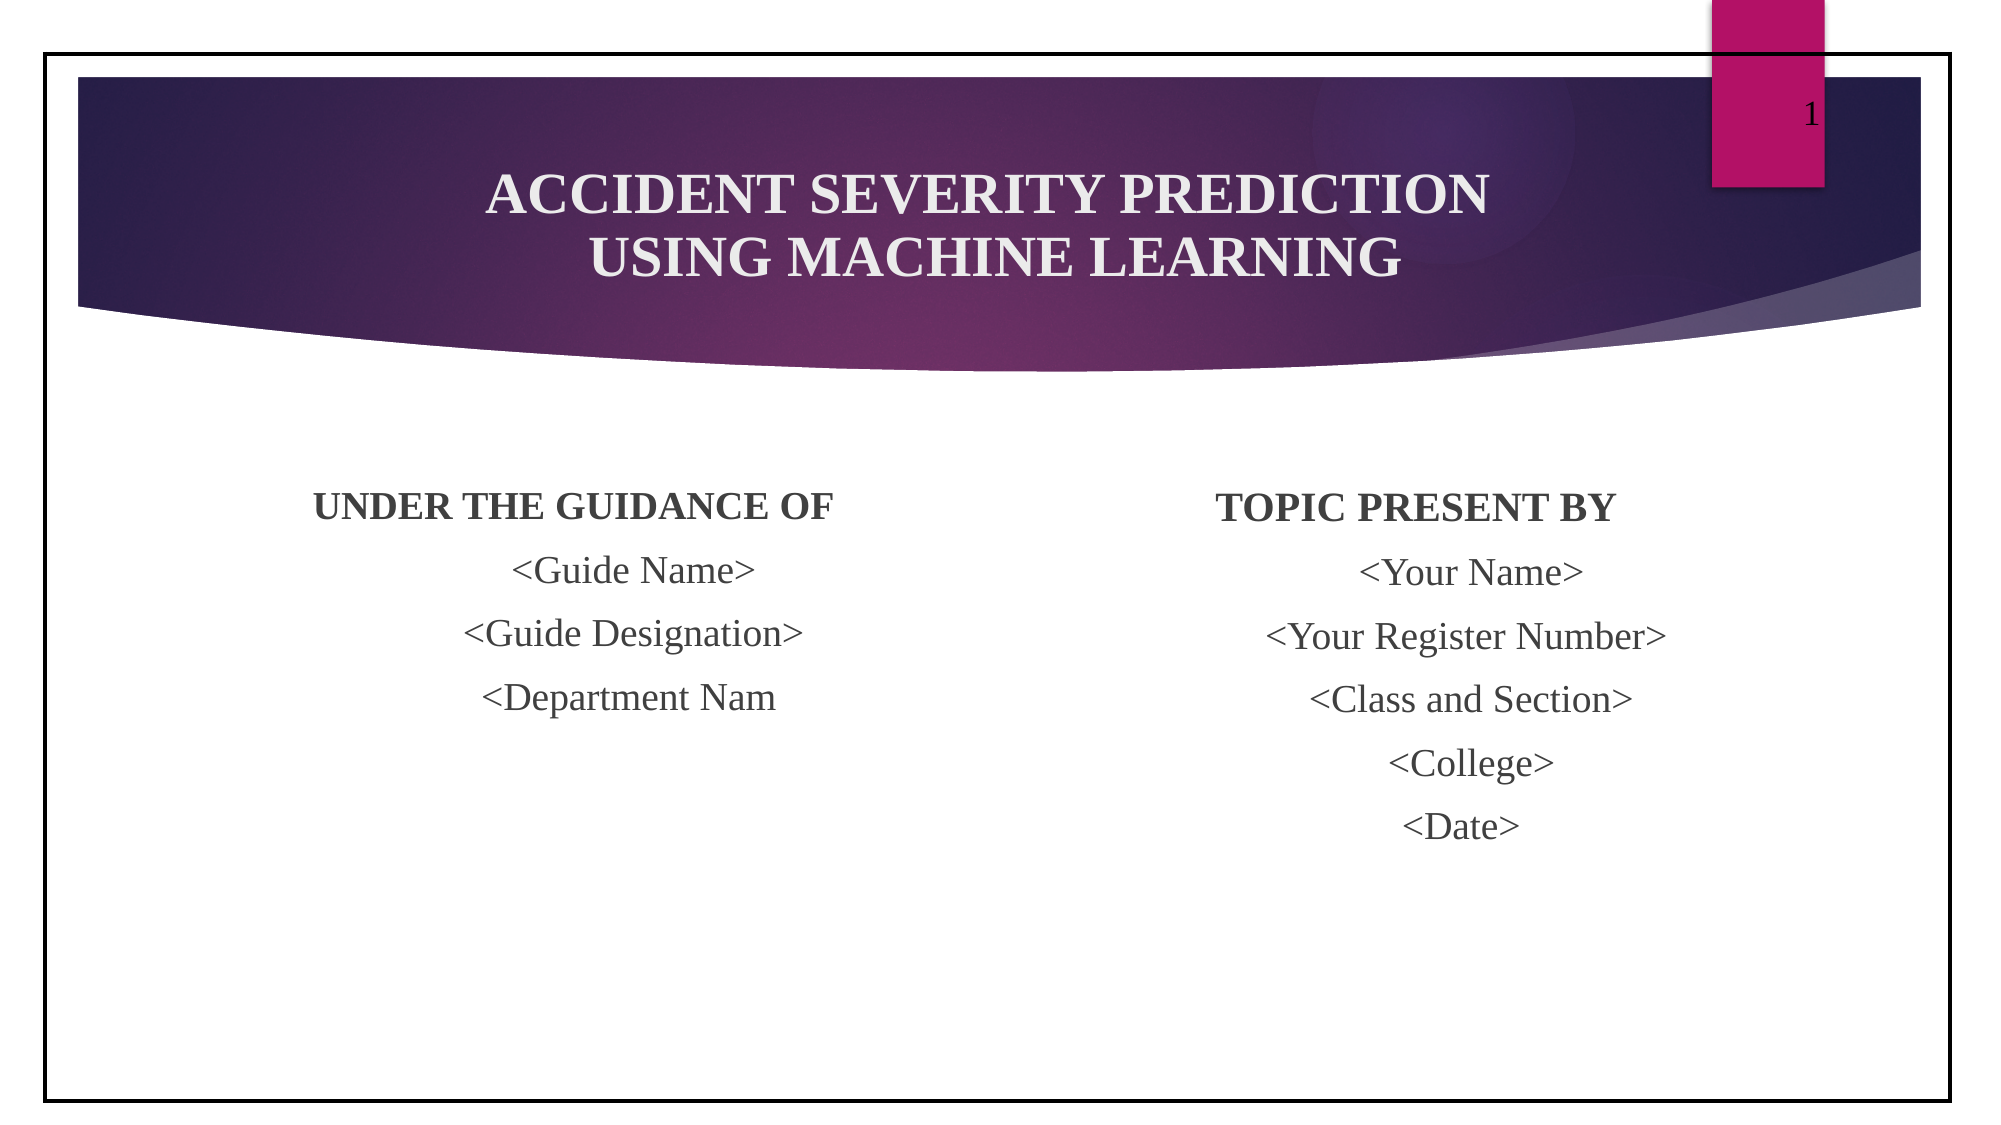

1
|  |
| --- |
# ACCIDENT SEVERITY PREDICTION USING MACHINE LEARNING
UNDER THE GUIDANCE OF
            <Guide Name>
            <Guide Designation>
           <Department Nam

TOPIC PRESENT BY
           <Your Name>
          <Your Register Number>
           <Class and Section>
           <College>
         <Date>